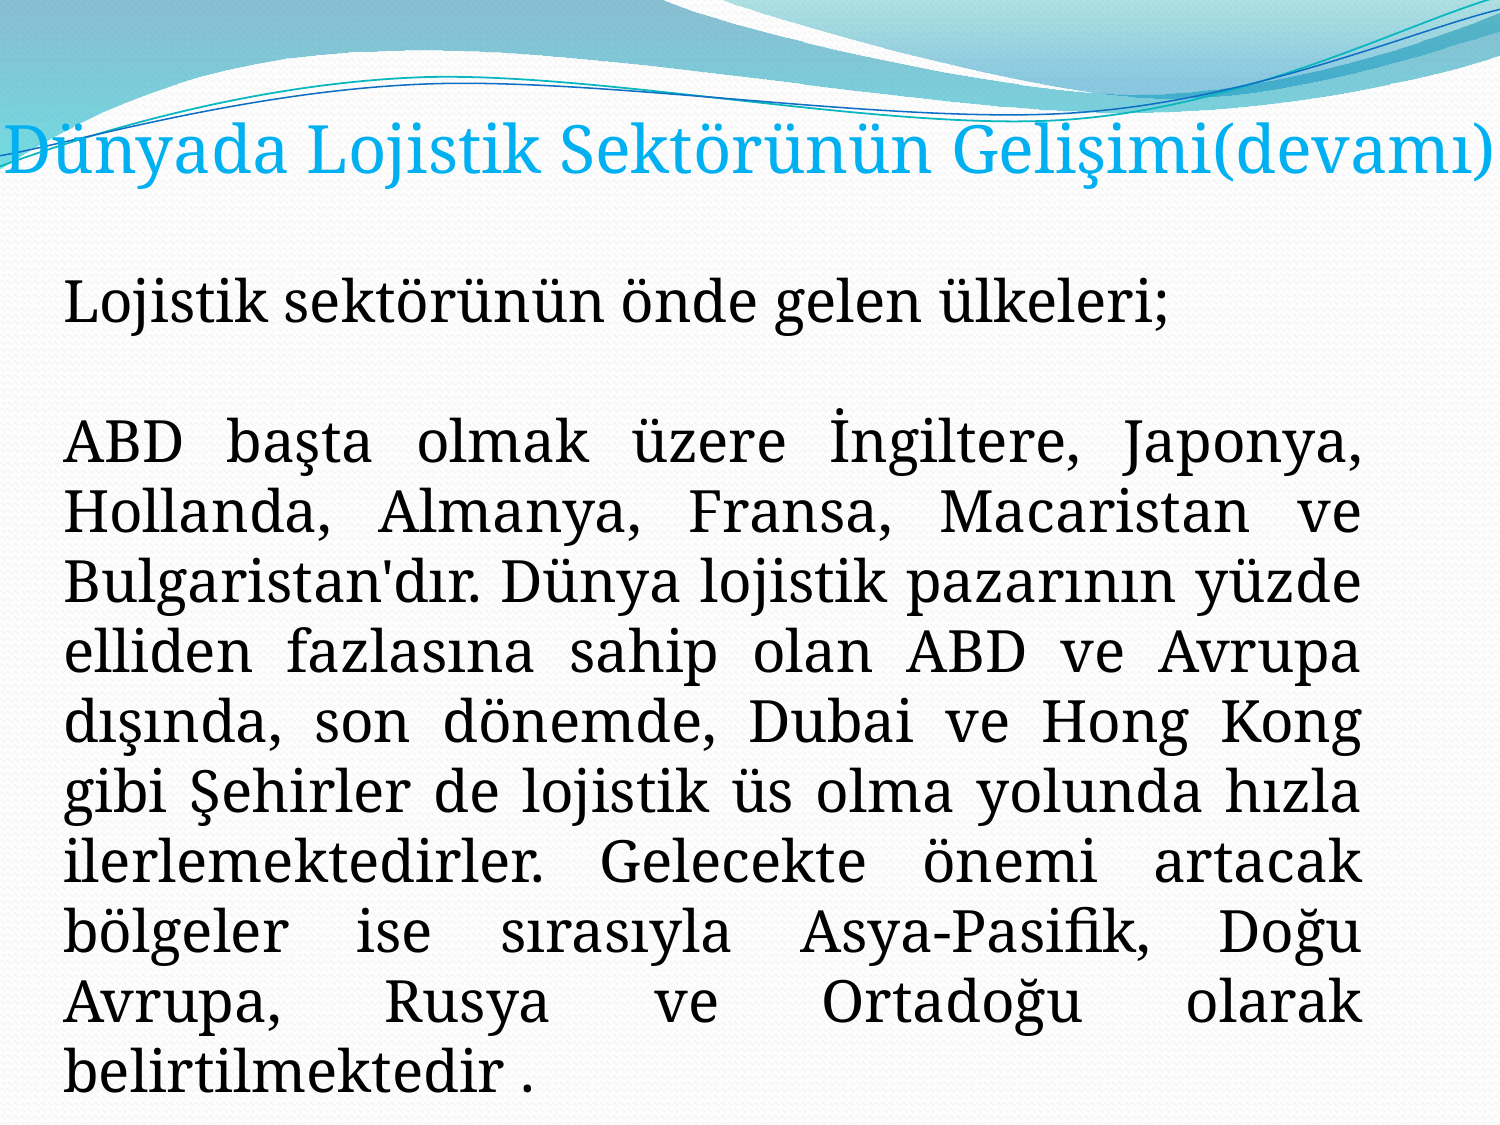

Dünyada Lojistik Sektörünün Gelişimi(devamı)
Lojistik sektörünün önde gelen ülkeleri;
ABD başta olmak üzere İngiltere, Japonya, Hollanda, Almanya, Fransa, Macaristan ve Bulgaristan'dır. Dünya lojistik pazarının yüzde elliden fazlasına sahip olan ABD ve Avrupa dışında, son dönemde, Dubai ve Hong Kong gibi Şehirler de lojistik üs olma yolunda hızla ilerlemektedirler. Gelecekte önemi artacak bölgeler ise sırasıyla Asya-Pasifik, Doğu Avrupa, Rusya ve Ortadoğu olarak belirtilmektedir .